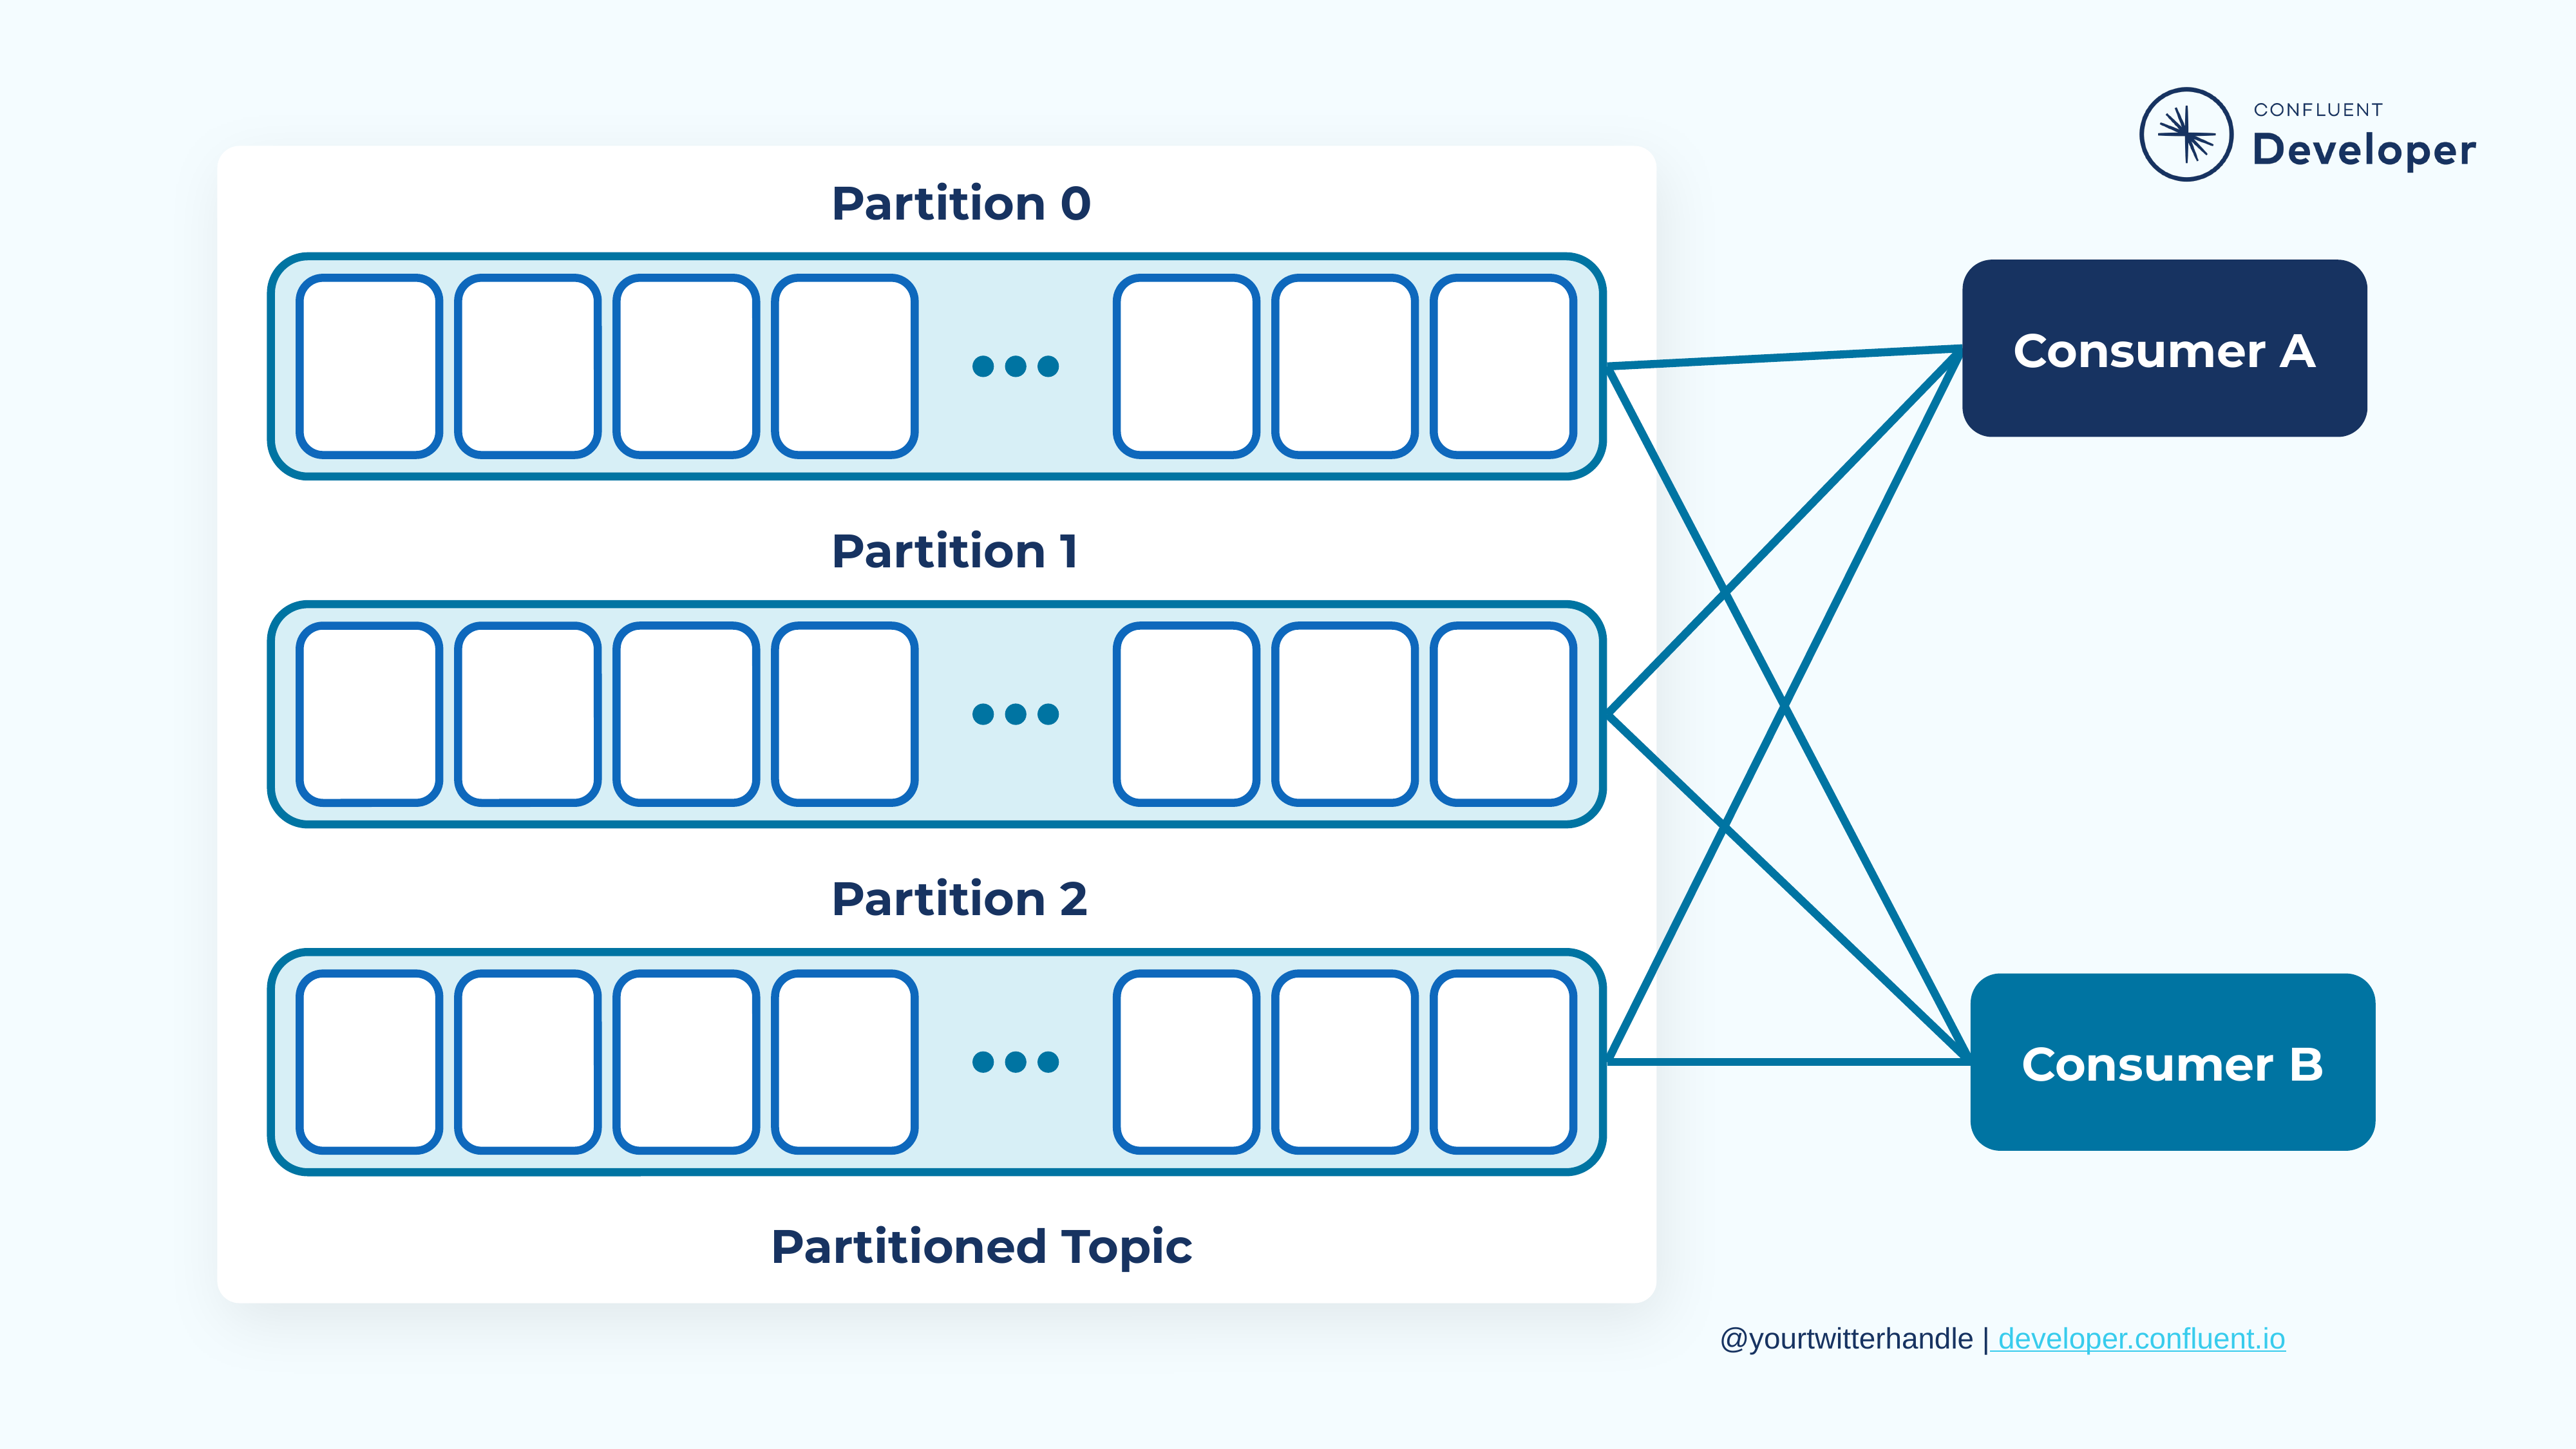

Partition 0

Consumer A

Partition 1

Partition 2

Consumer B

Partitioned Topic